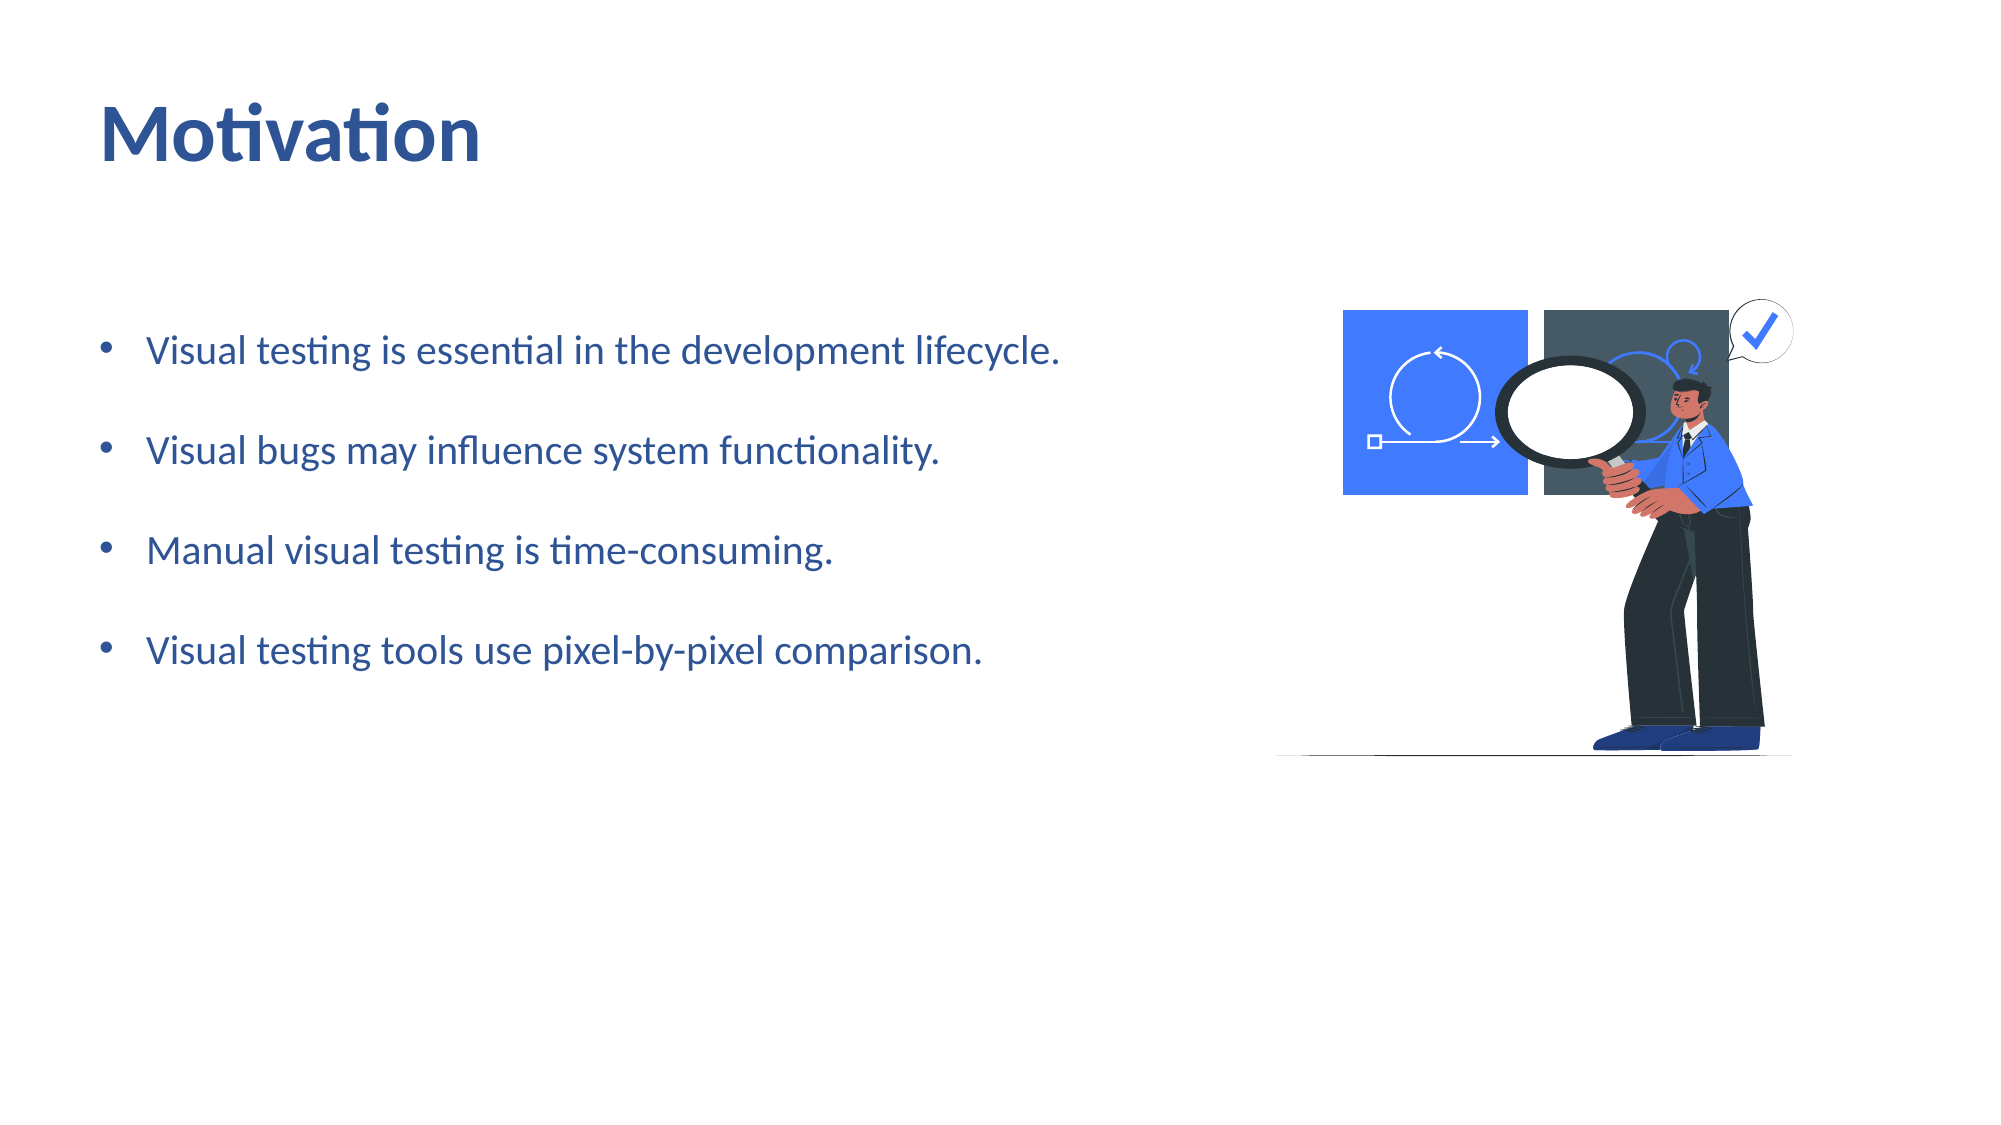

Motivation
Visual testing is essential in the development lifecycle.
Visual bugs may influence system functionality.
Manual visual testing is time-consuming.
Visual testing tools use pixel-by-pixel comparison.